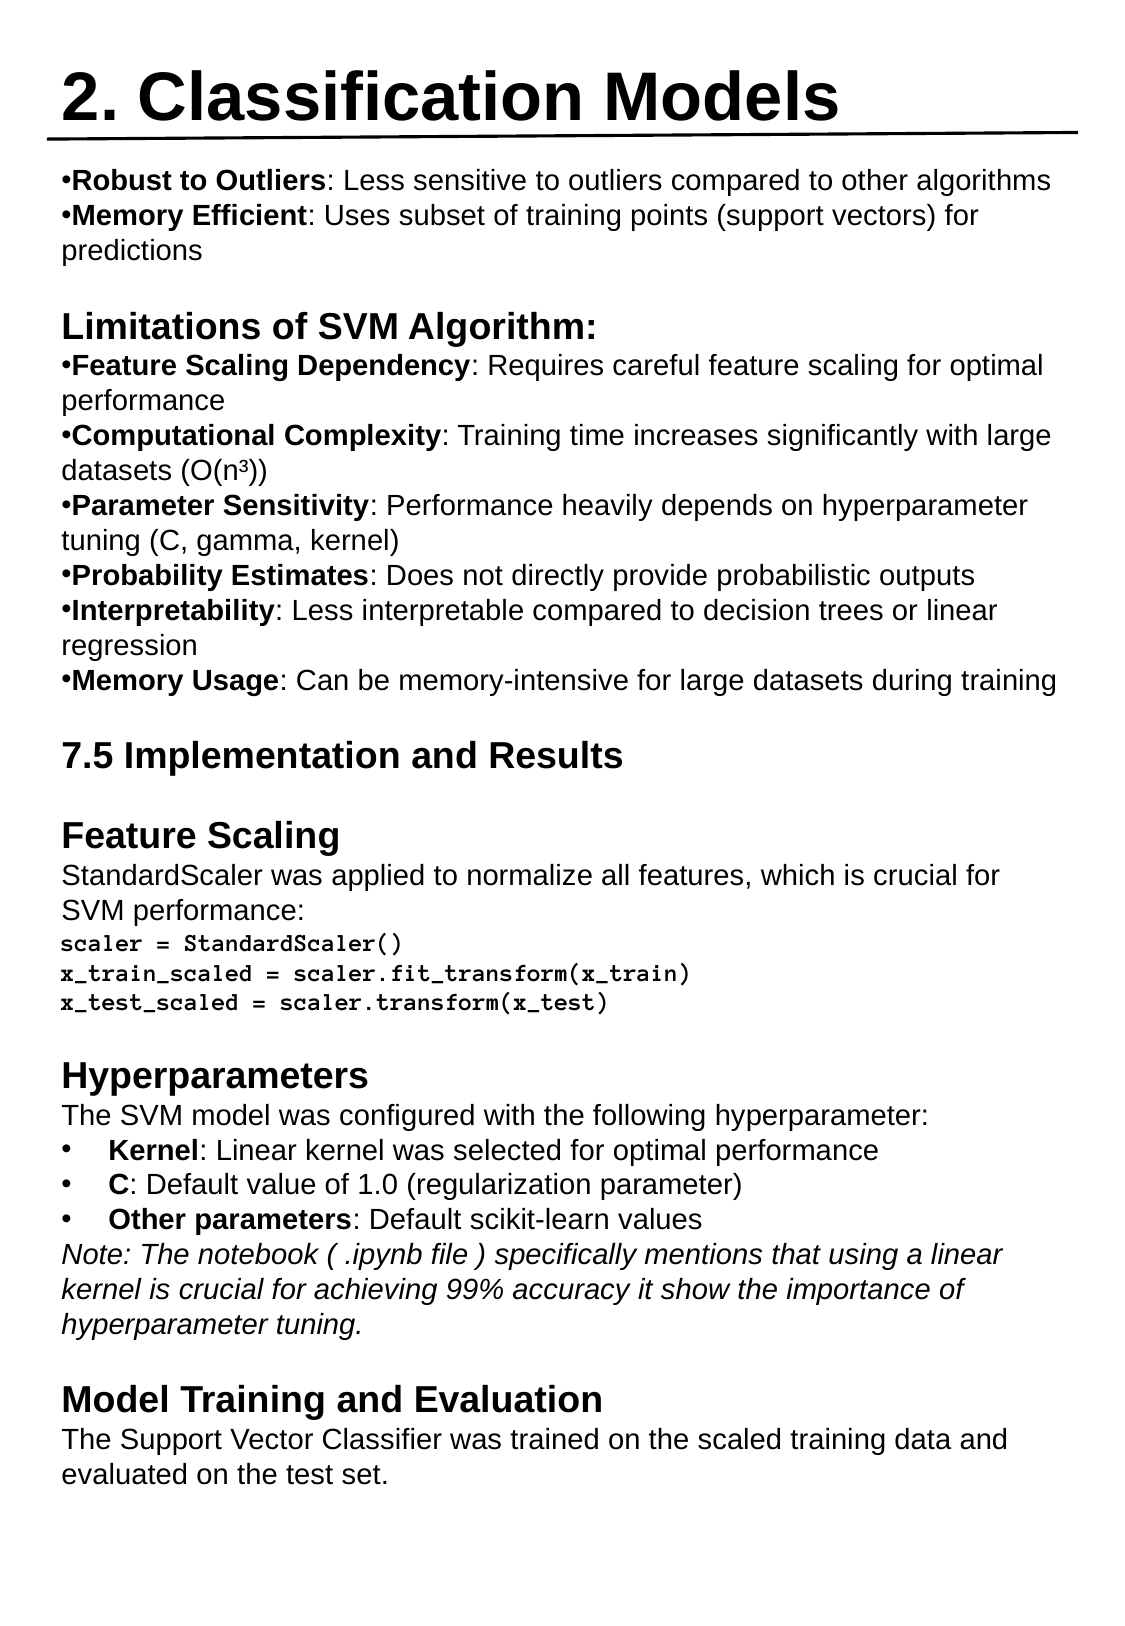

# 2. Classification Models
Robust to Outliers: Less sensitive to outliers compared to other algorithms
Memory Efficient: Uses subset of training points (support vectors) for predictions

Limitations of SVM Algorithm:
Feature Scaling Dependency: Requires careful feature scaling for optimal performance
Computational Complexity: Training time increases significantly with large datasets (O(n³))
Parameter Sensitivity: Performance heavily depends on hyperparameter tuning (C, gamma, kernel)
Probability Estimates: Does not directly provide probabilistic outputs
Interpretability: Less interpretable compared to decision trees or linear regression
Memory Usage: Can be memory-intensive for large datasets during training

7.5 Implementation and Results

Feature Scaling
StandardScaler was applied to normalize all features, which is crucial for SVM performance:
scaler = StandardScaler()
x_train_scaled = scaler.fit_transform(x_train)
x_test_scaled = scaler.transform(x_test)

Hyperparameters
The SVM model was configured with the following hyperparameter:
Kernel: Linear kernel was selected for optimal performance
C: Default value of 1.0 (regularization parameter)
Other parameters: Default scikit-learn values
Note: The notebook ( .ipynb file ) specifically mentions that using a linear kernel is crucial for achieving 99% accuracy it show the importance of hyperparameter tuning.

Model Training and Evaluation
The Support Vector Classifier was trained on the scaled training data and evaluated on the test set.